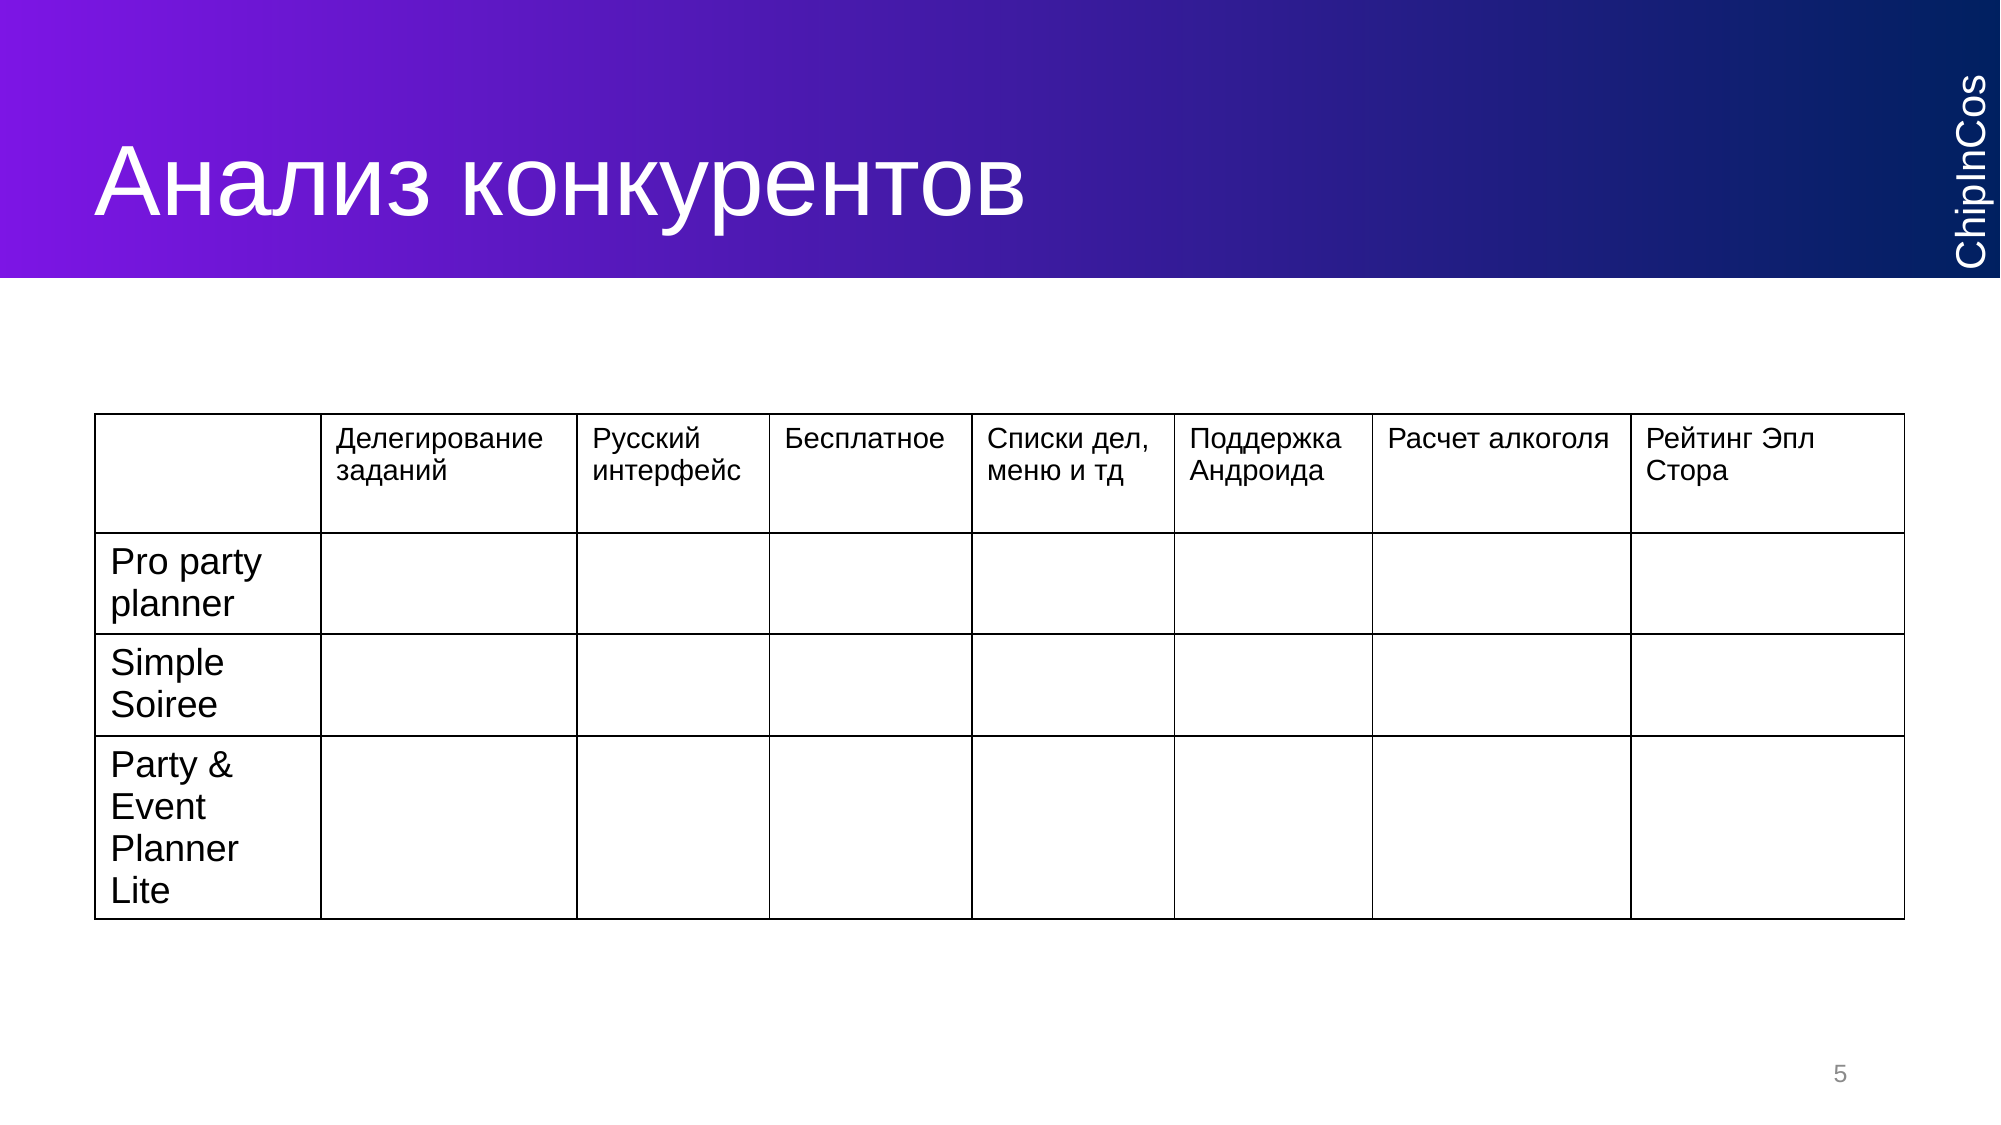

# Анализ конкурентов
|  | Делегирование заданий | Русский интерфейс | Бесплатное | Списки дел, меню и тд | Поддержка Андроида | Расчет алкоголя | Рейтинг Эпл Стора |
| --- | --- | --- | --- | --- | --- | --- | --- |
| Pro party planner |  |  |  |  |  |  |  |
| Simple Soiree |  |  |  |  |  |  |  |
| Party & Event Planner Lite |  |  |  |  |  |  |  |
5